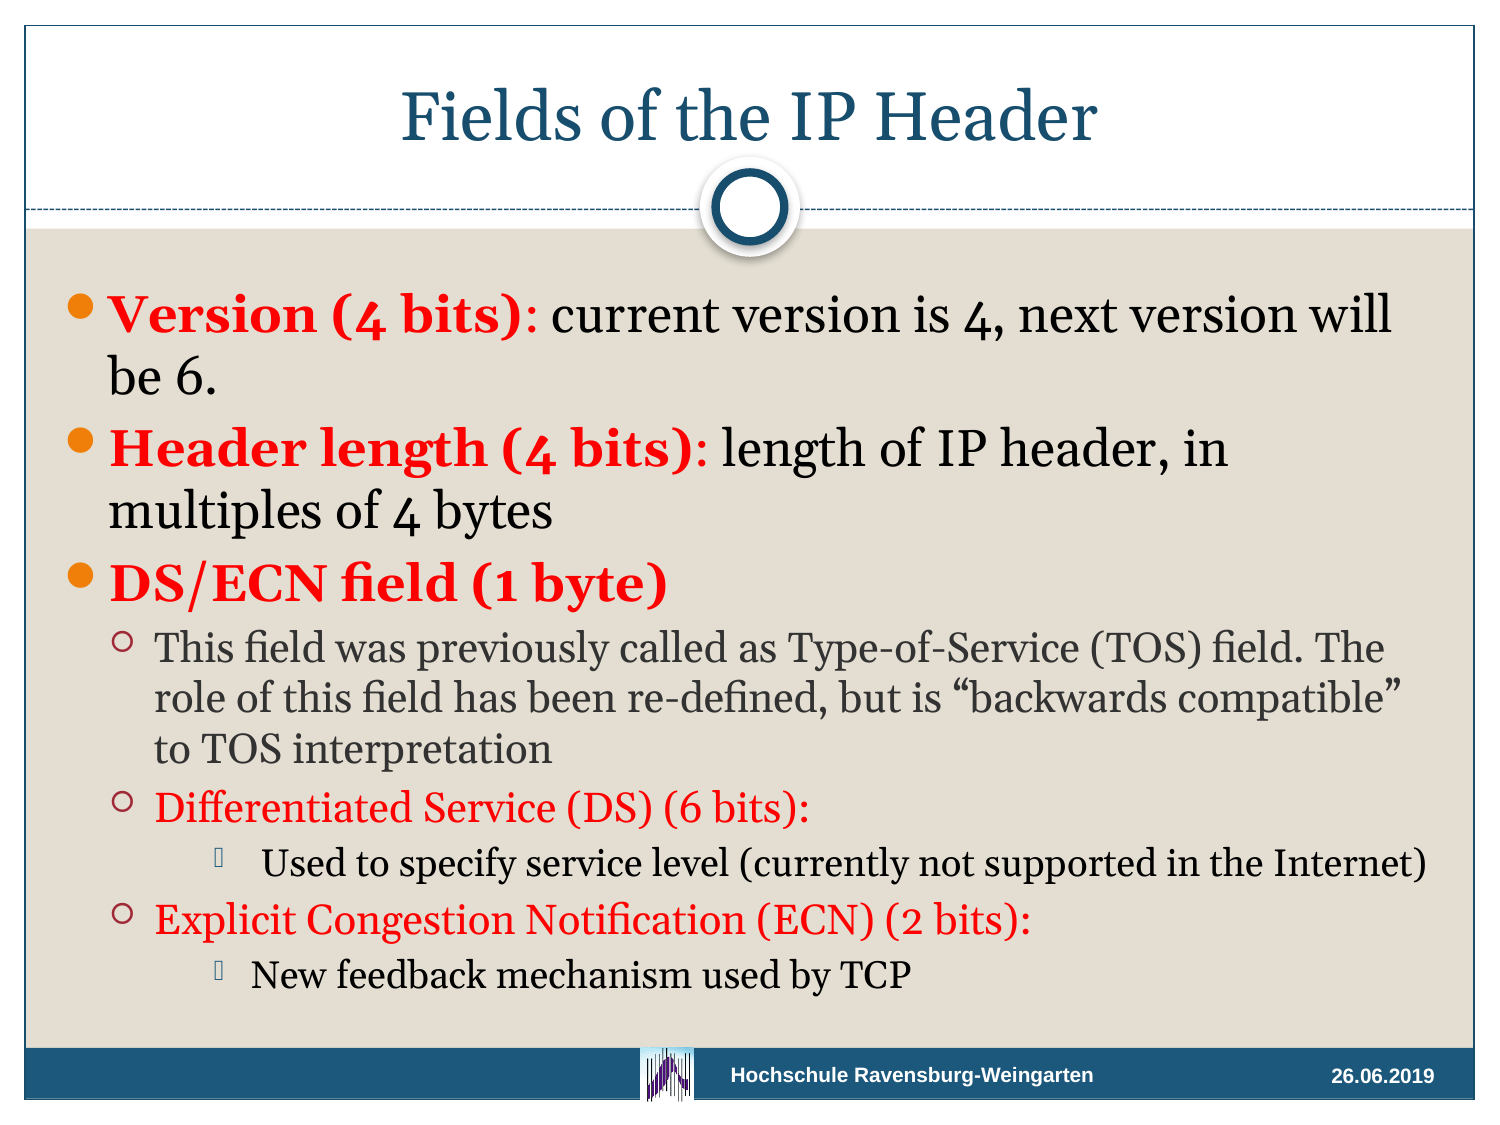

# Fields of the IP Header
Version (4 bits): current version is 4, next version will be 6.
Header length (4 bits): length of IP header, in multiples of 4 bytes
DS/ECN field (1 byte)
This field was previously called as Type-of-Service (TOS) field. The role of this field has been re-defined, but is “backwards compatible” to TOS interpretation
Differentiated Service (DS) (6 bits):
 Used to specify service level (currently not supported in the Internet)
Explicit Congestion Notification (ECN) (2 bits):
New feedback mechanism used by TCP

26.06.2019